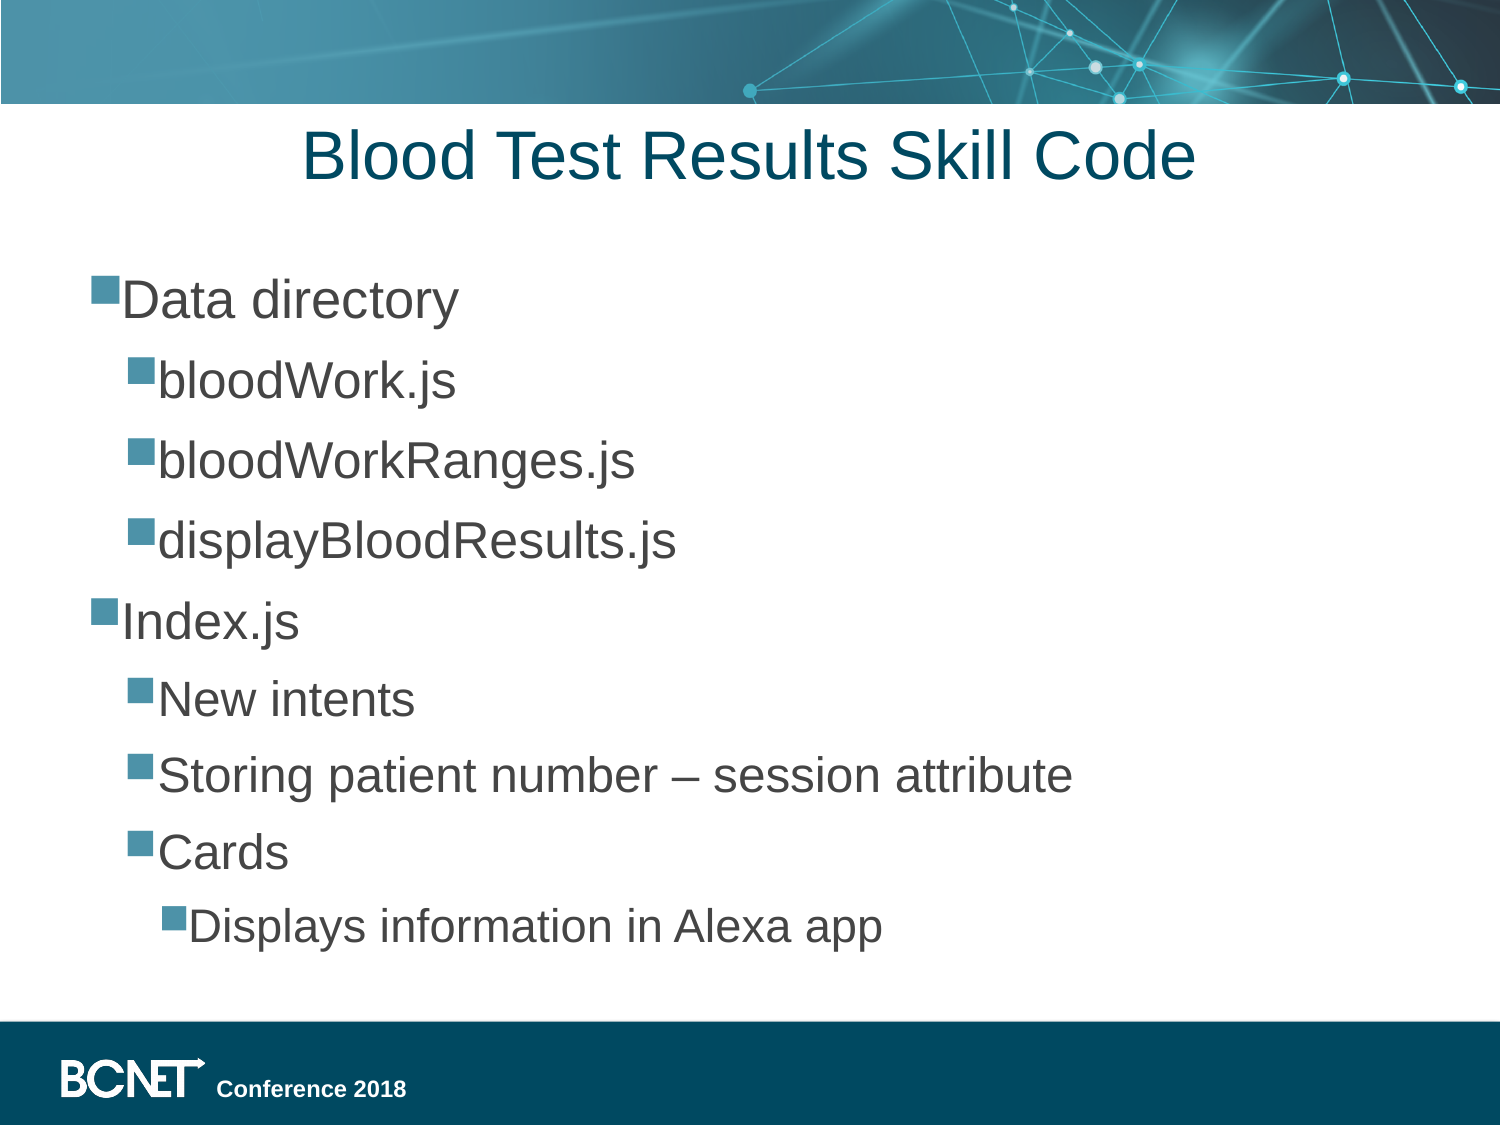

# Blood Test Results Skill Code
Data directory
bloodWork.js
bloodWorkRanges.js
displayBloodResults.js
Index.js
New intents
Storing patient number – session attribute
Cards
Displays information in Alexa app